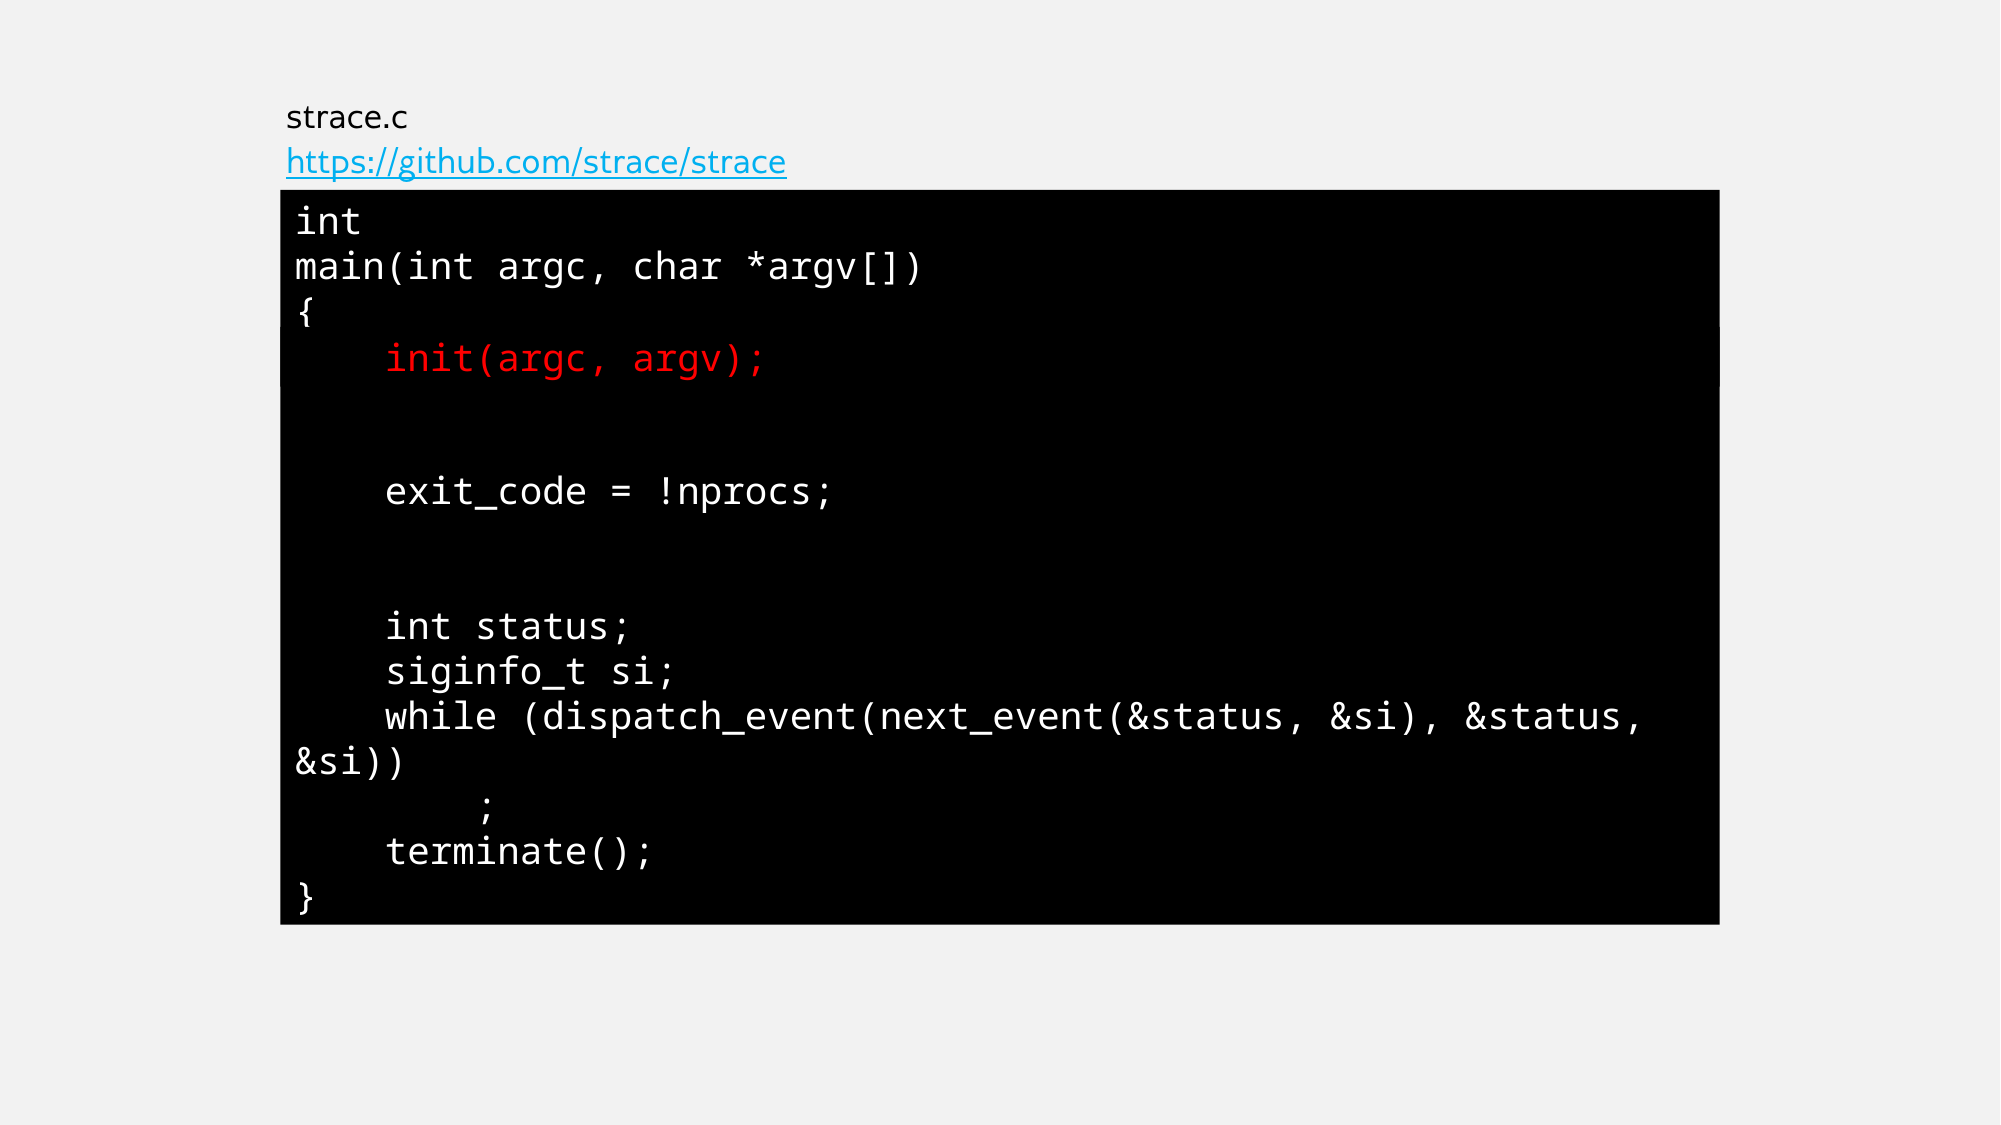

strace.c
https://github.com/strace/strace
int
main(int argc, char *argv[])
{
    init(argc, argv);

    exit_code = !nprocs;

    int status;
    siginfo_t si;
    while (dispatch_event(next_event(&status, &si), &status, &si))
        ;
    terminate();
}
    init(argc, argv);